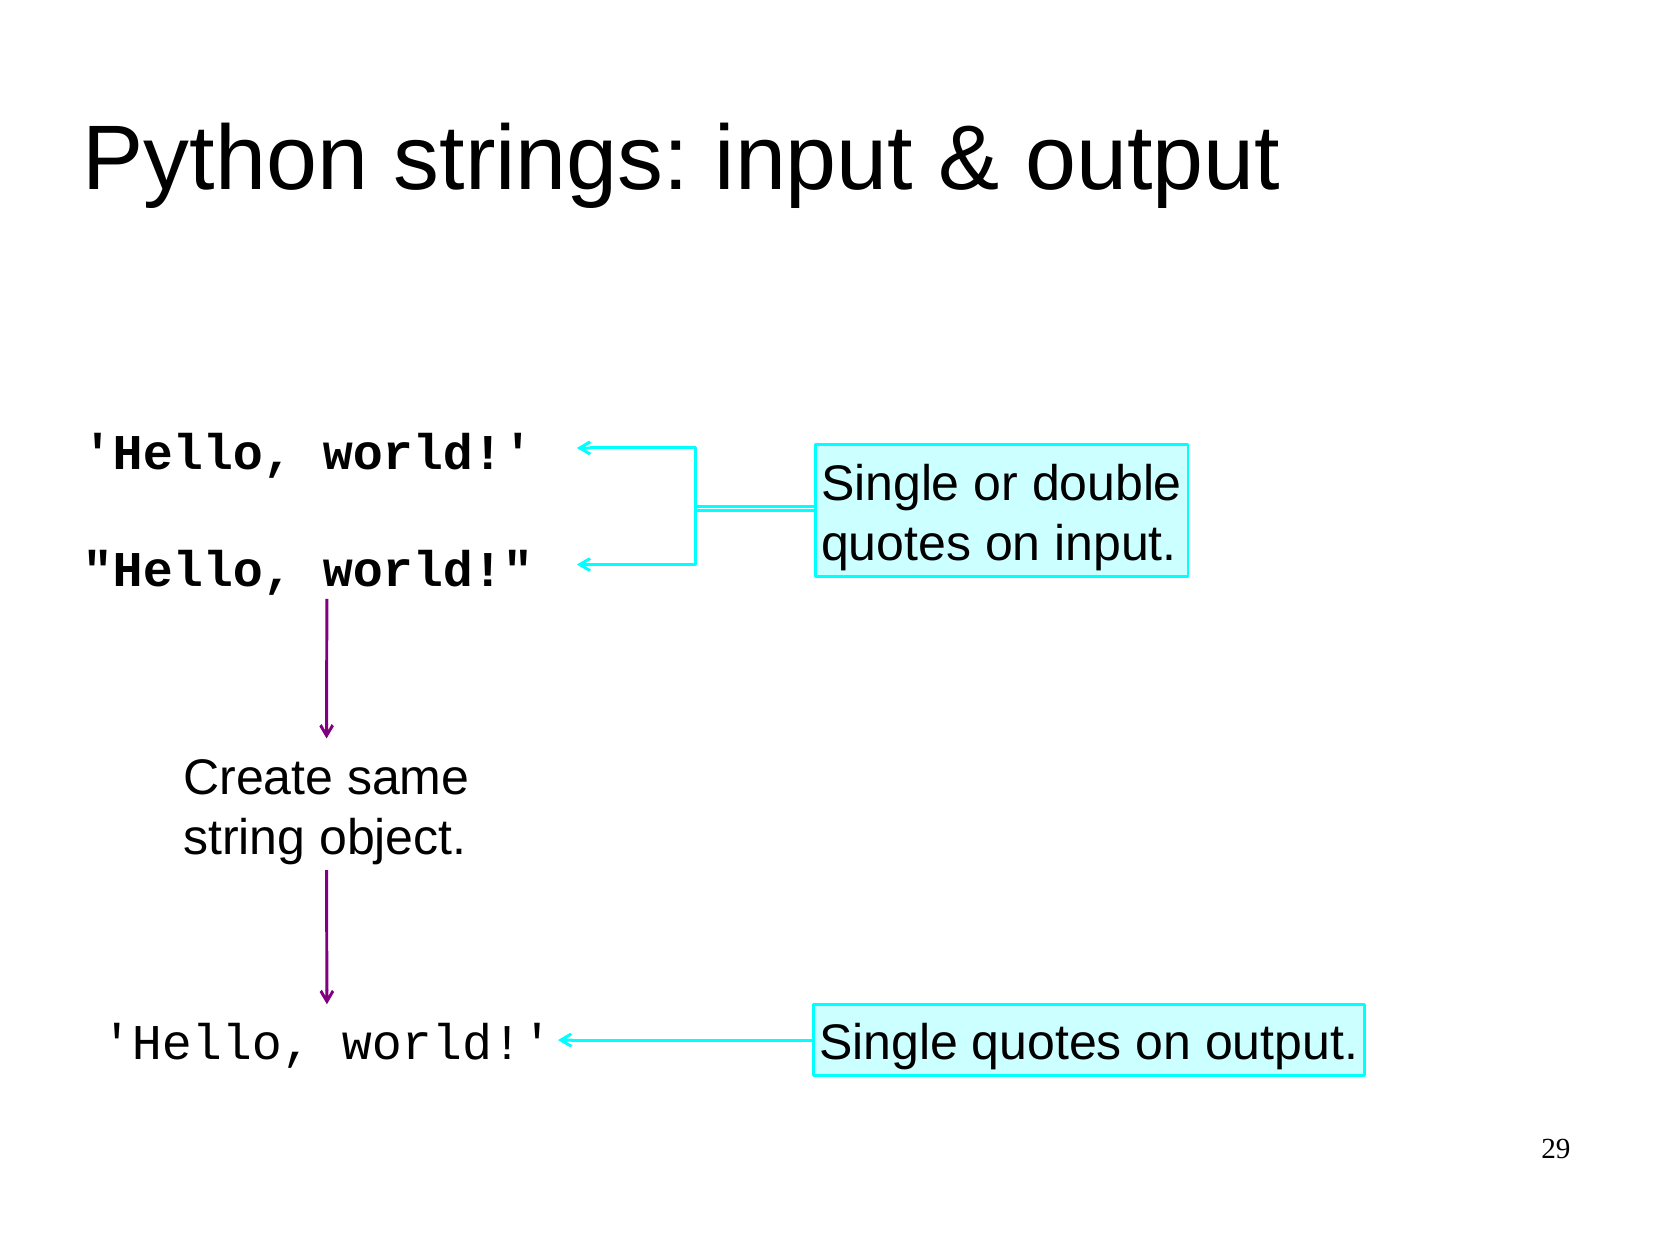

Python strings: input & output
'Hello, world!'
Single or double
quotes on input.
"Hello, world!"
Create same
string object.
'Hello, world!'
Single quotes on output.
29